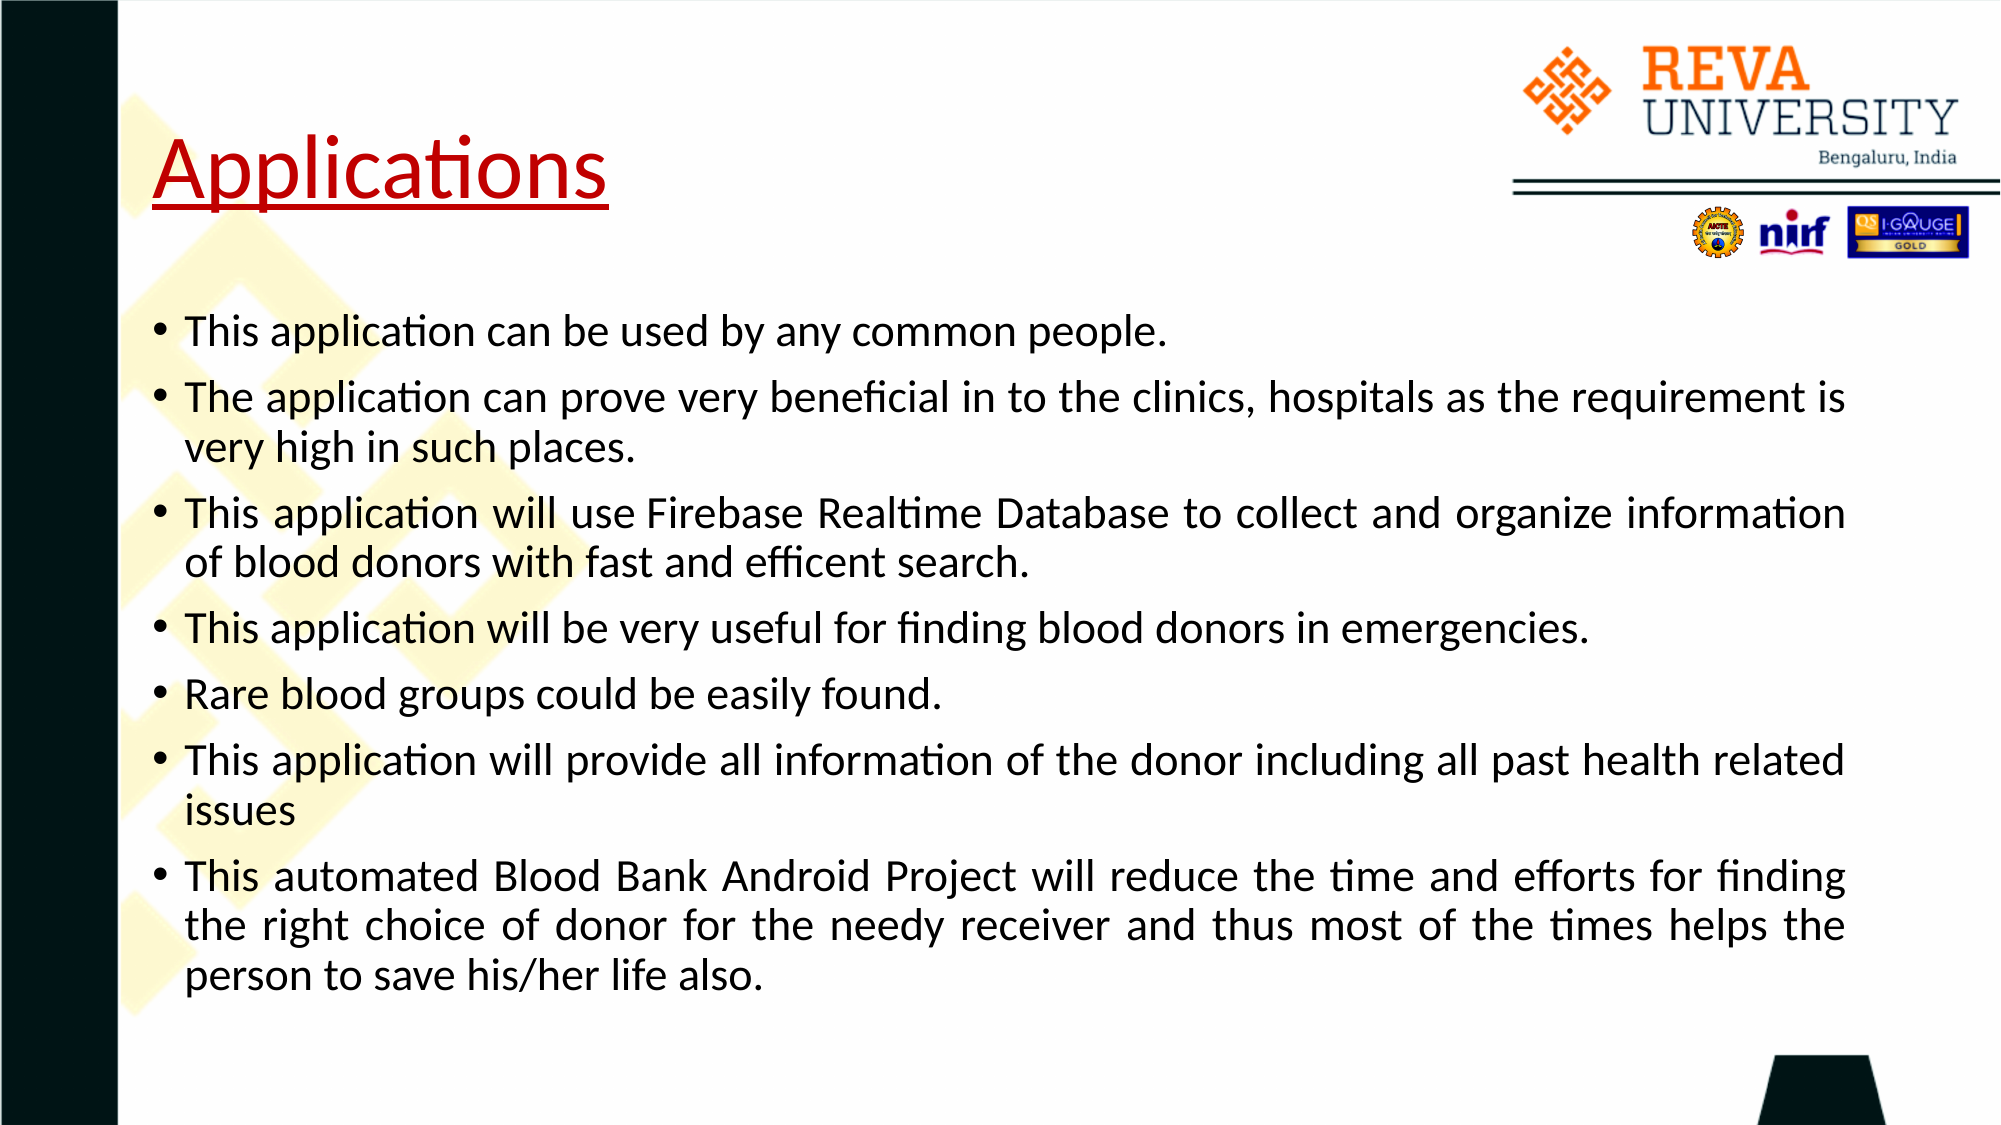

# Applications
This application can be used by any common people.
The application can prove very beneficial in to the clinics, hospitals as the requirement is very high in such places.
This application will use Firebase Realtime Database to collect and organize information of blood donors with fast and efficent search.
This application will be very useful for finding blood donors in emergencies.
Rare blood groups could be easily found.
This application will provide all information of the donor including all past health related issues
This automated Blood Bank Android Project will reduce the time and efforts for finding the right choice of donor for the needy receiver and thus most of the times helps the person to save his/her life also.